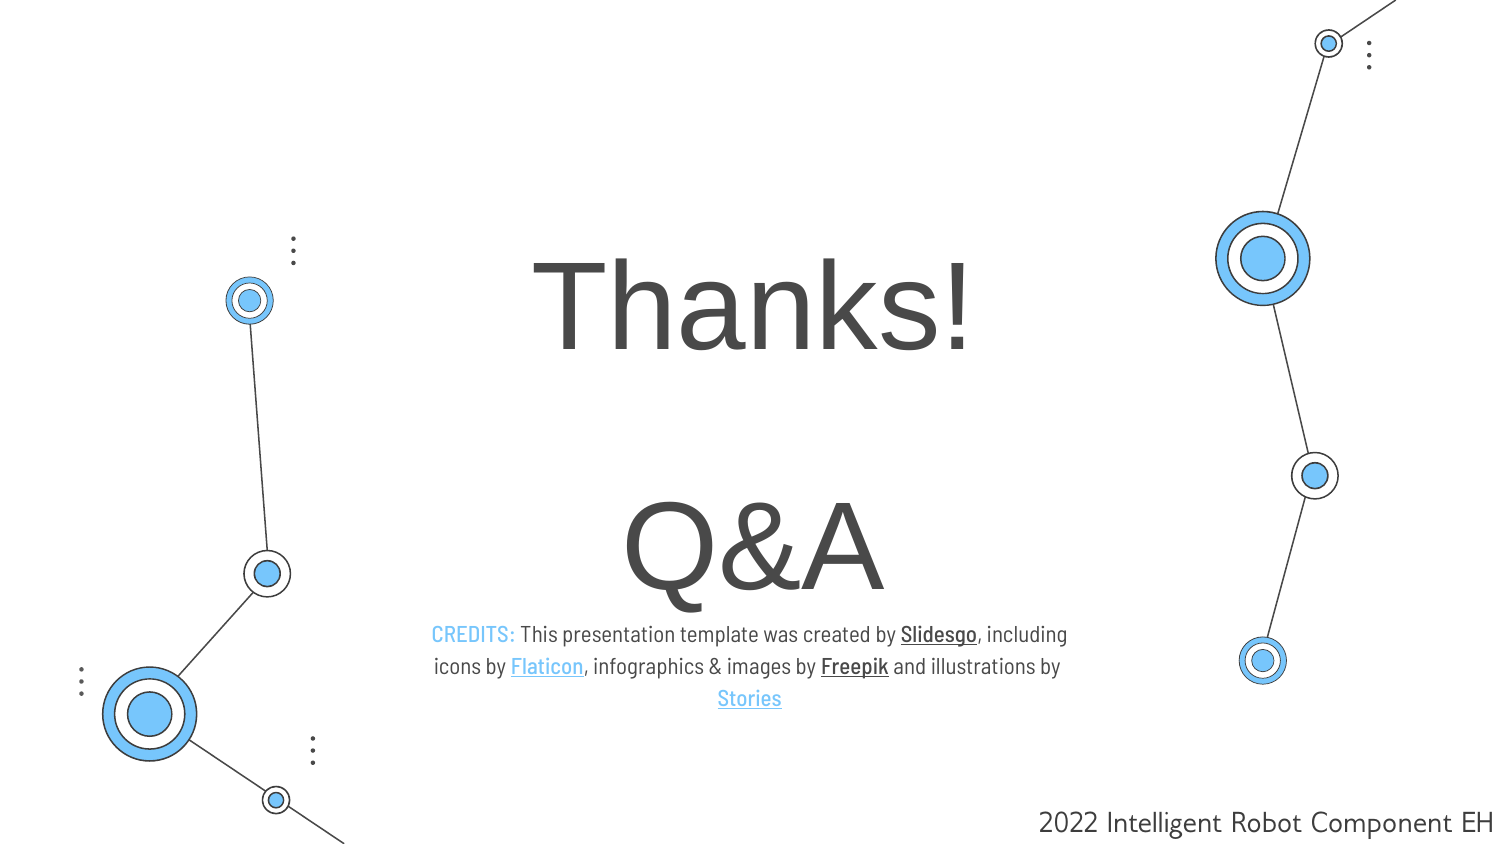

# Thanks! Q&A

2022 Intelligent Robot Component EH